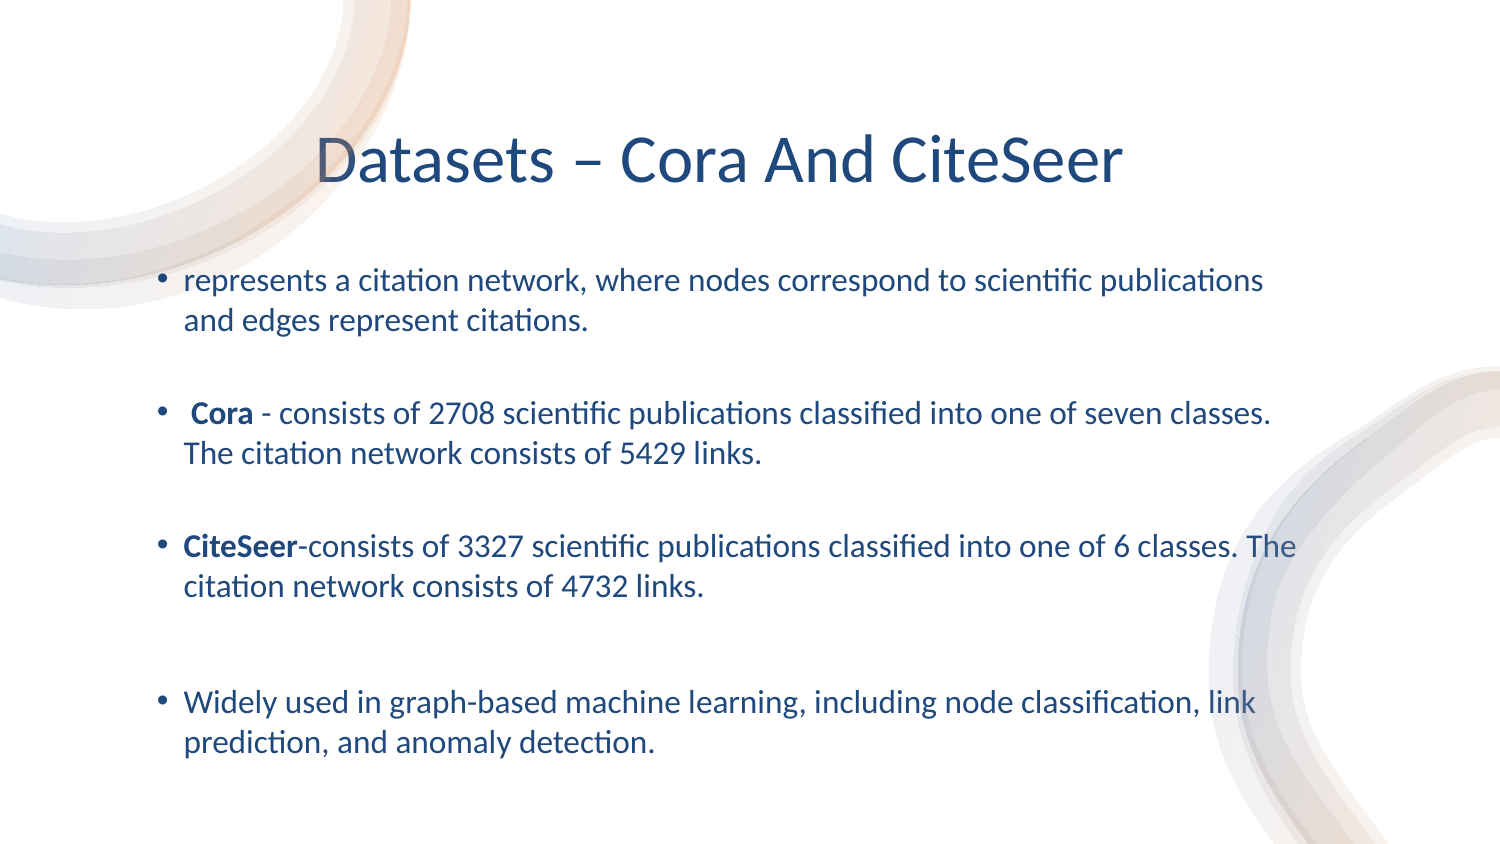

# Datasets – Cora And CiteSeer

represents a citation network, where nodes correspond to scientific publications and edges represent citations.

 Cora - consists of 2708 scientific publications classified into one of seven classes. The citation network consists of 5429 links.

CiteSeer-consists of 3327 scientific publications classified into one of 6 classes. The citation network consists of 4732 links.

Widely used in graph-based machine learning, including node classification, link prediction, and anomaly detection.